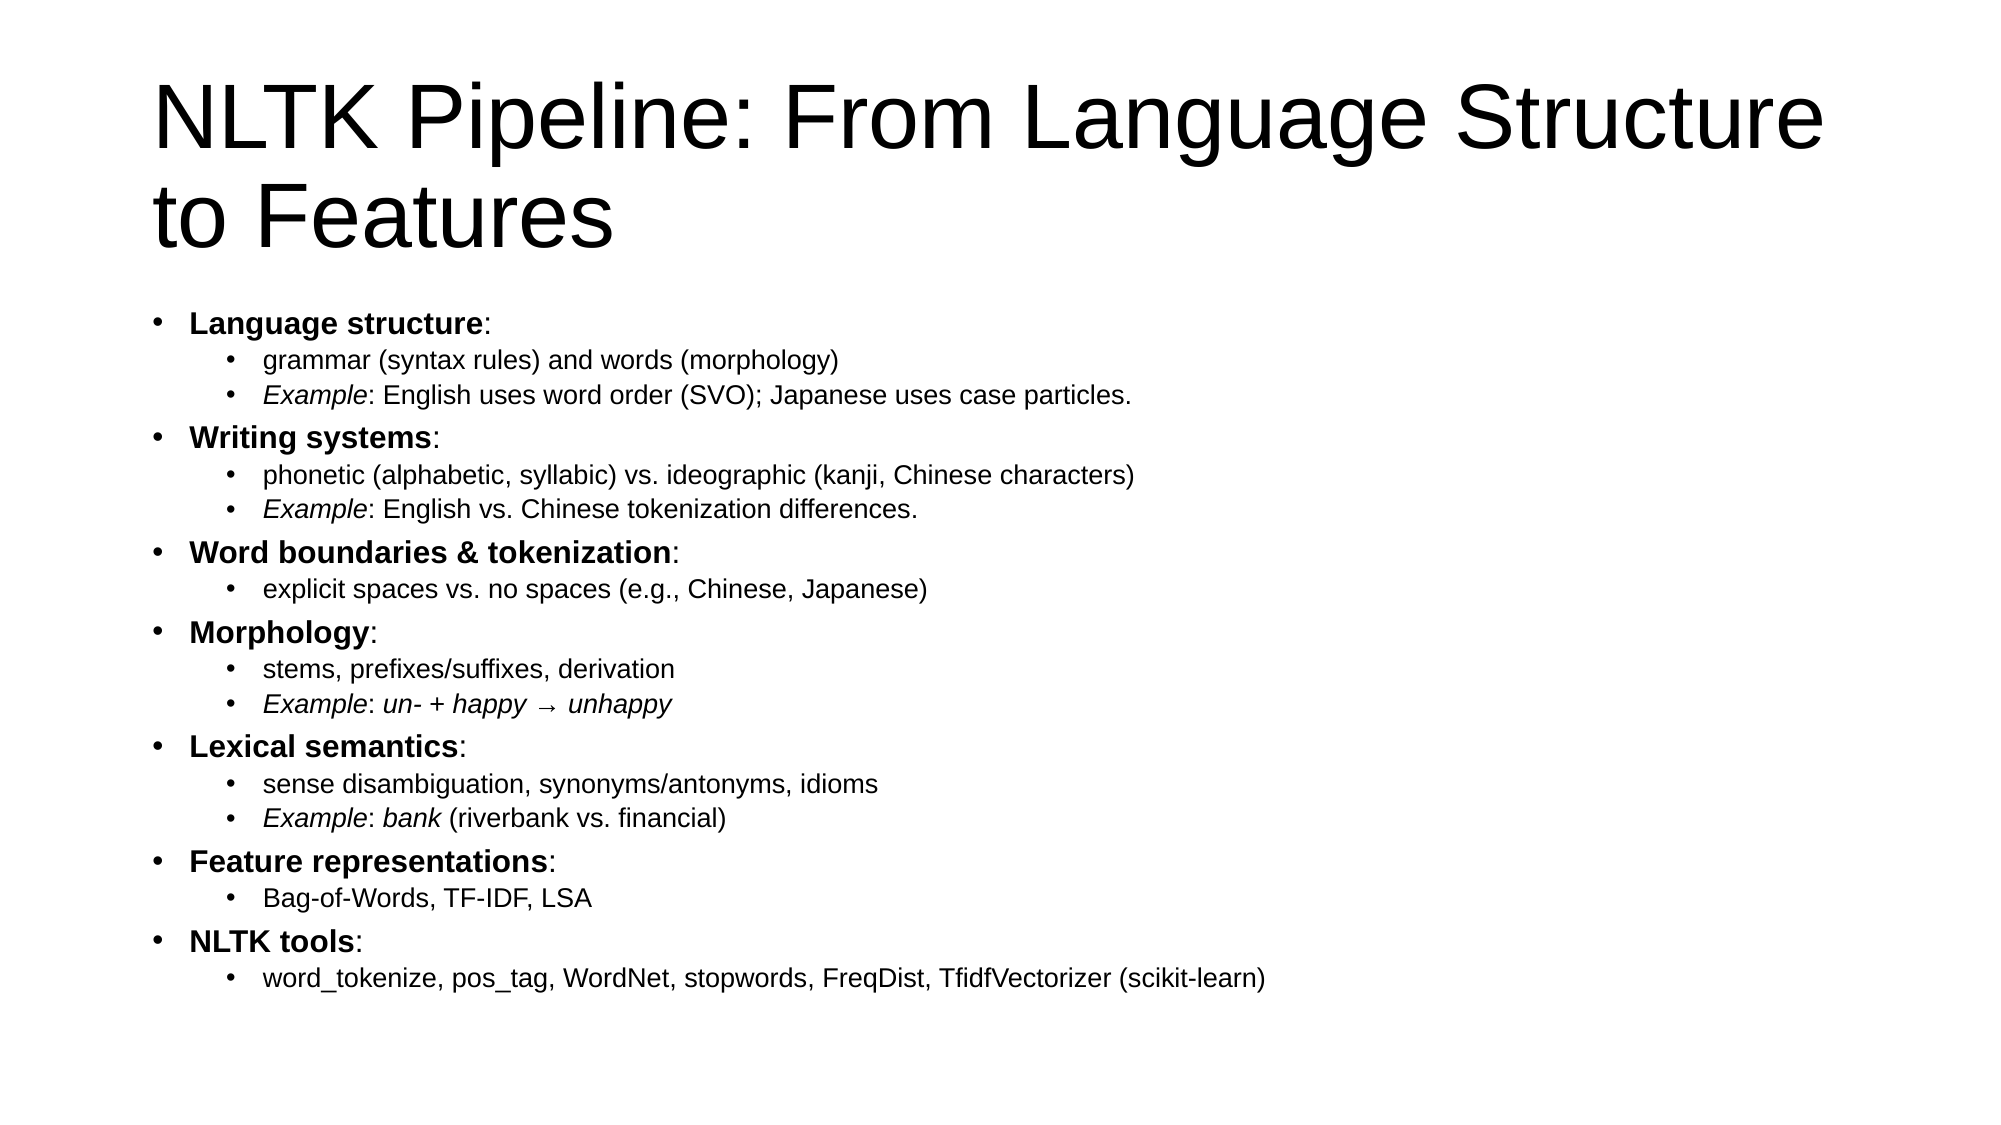

# NLTK Pipeline: From Language Structure to Features
Language structure:
grammar (syntax rules) and words (morphology)
Example: English uses word order (SVO); Japanese uses case particles.
Writing systems:
phonetic (alphabetic, syllabic) vs. ideographic (kanji, Chinese characters)
Example: English vs. Chinese tokenization differences.
Word boundaries & tokenization:
explicit spaces vs. no spaces (e.g., Chinese, Japanese)
Morphology:
stems, prefixes/suffixes, derivation
Example: un- + happy → unhappy
Lexical semantics:
sense disambiguation, synonyms/antonyms, idioms
Example: bank (riverbank vs. financial)
Feature representations:
Bag-of-Words, TF-IDF, LSA
NLTK tools:
word_tokenize, pos_tag, WordNet, stopwords, FreqDist, TfidfVectorizer (scikit-learn)